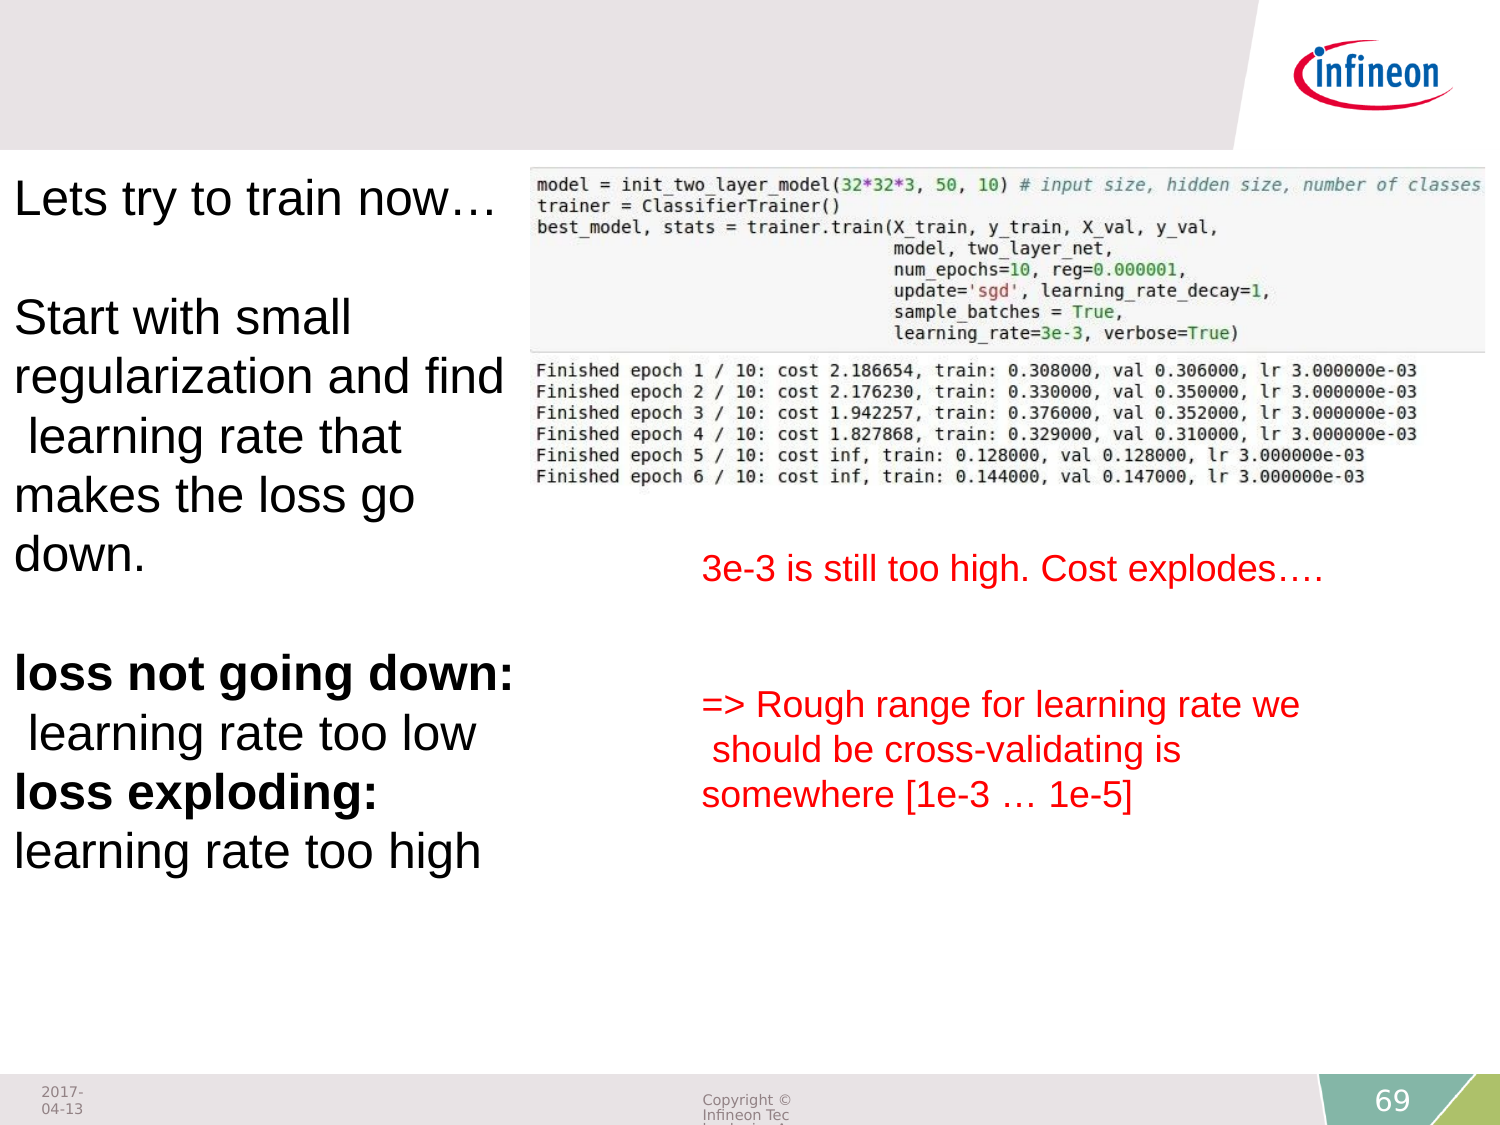

# Lets try to train now…

Start with small  regularization and find  learning rate that  makes the loss go  down.
3e-3 is still too high. Cost explodes….
loss not going down:  learning rate too low  loss exploding:  learning rate too high
=> Rough range for learning rate we  should be cross-validating is  somewhere [1e-3 … 1e-5]
Fei-Fei Li & Justin Johnson & Serena Yeung	Lecture 6 -	April 20, 2017
2017-04-13
Copyright © Infineon Technologies AG 2018. All rights reserved.
69